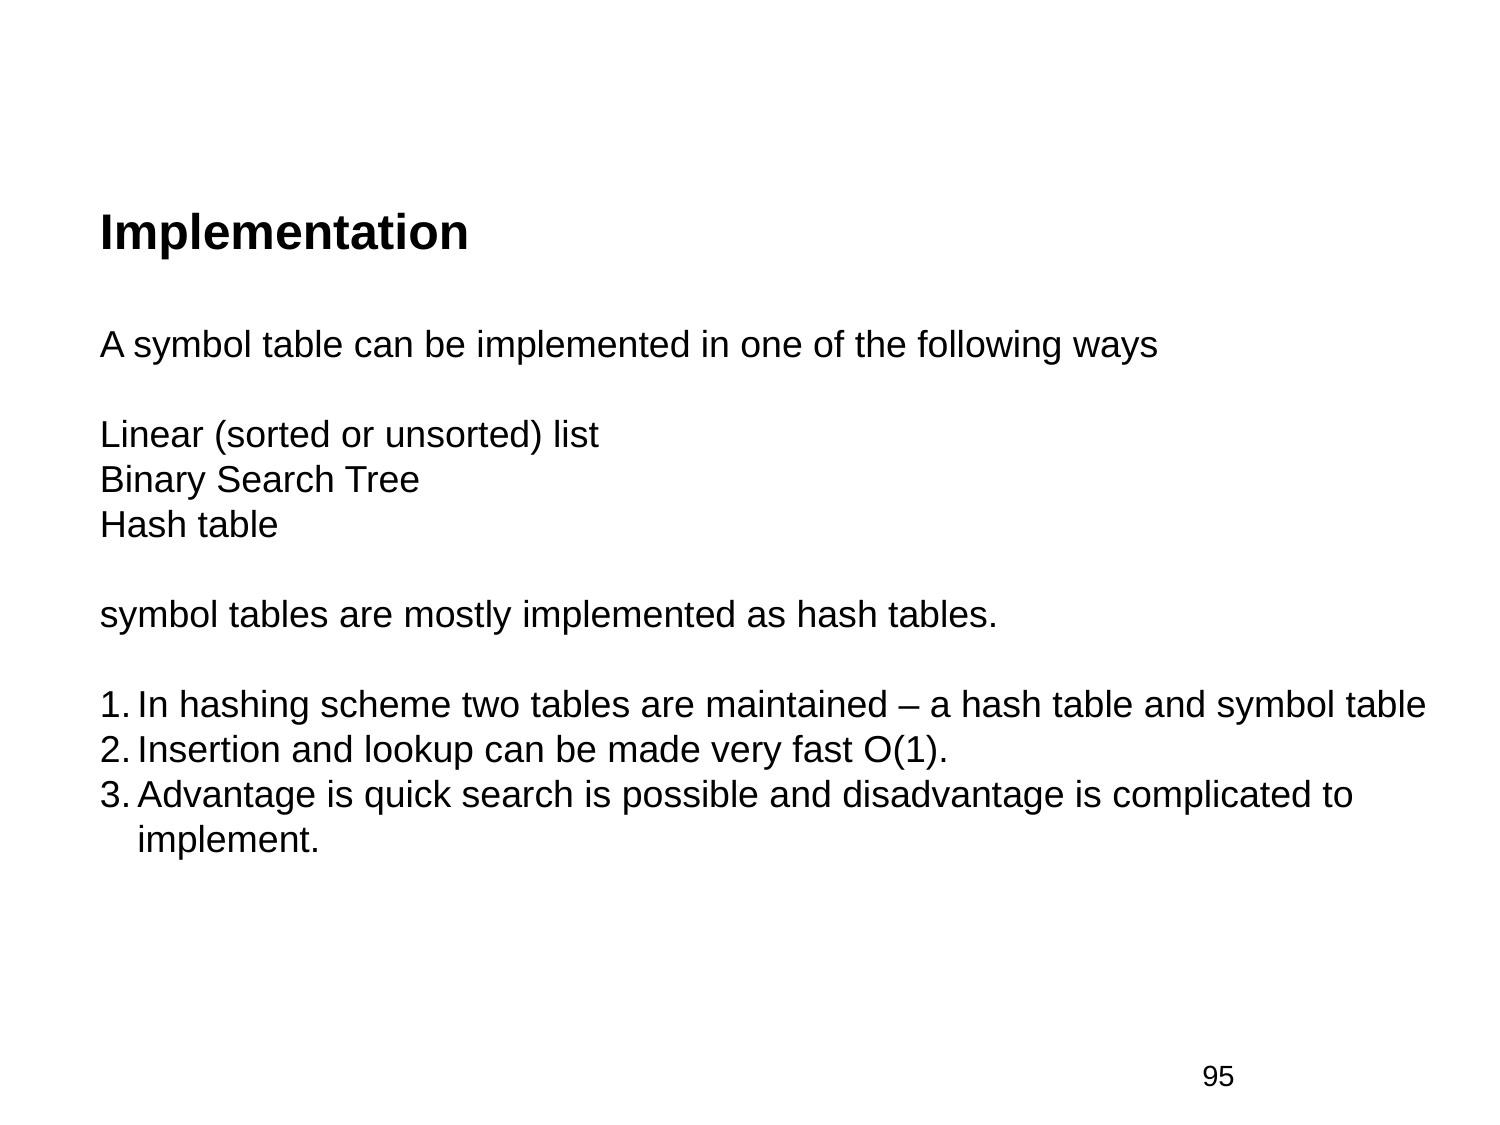

Implementation

A symbol table can be implemented in one of the following ways

Linear (sorted or unsorted) list
Binary Search Tree
Hash table

symbol tables are mostly implemented as hash tables.

In hashing scheme two tables are maintained – a hash table and symbol table
Insertion and lookup can be made very fast O(1).
Advantage is quick search is possible and disadvantage is complicated to implement.

95